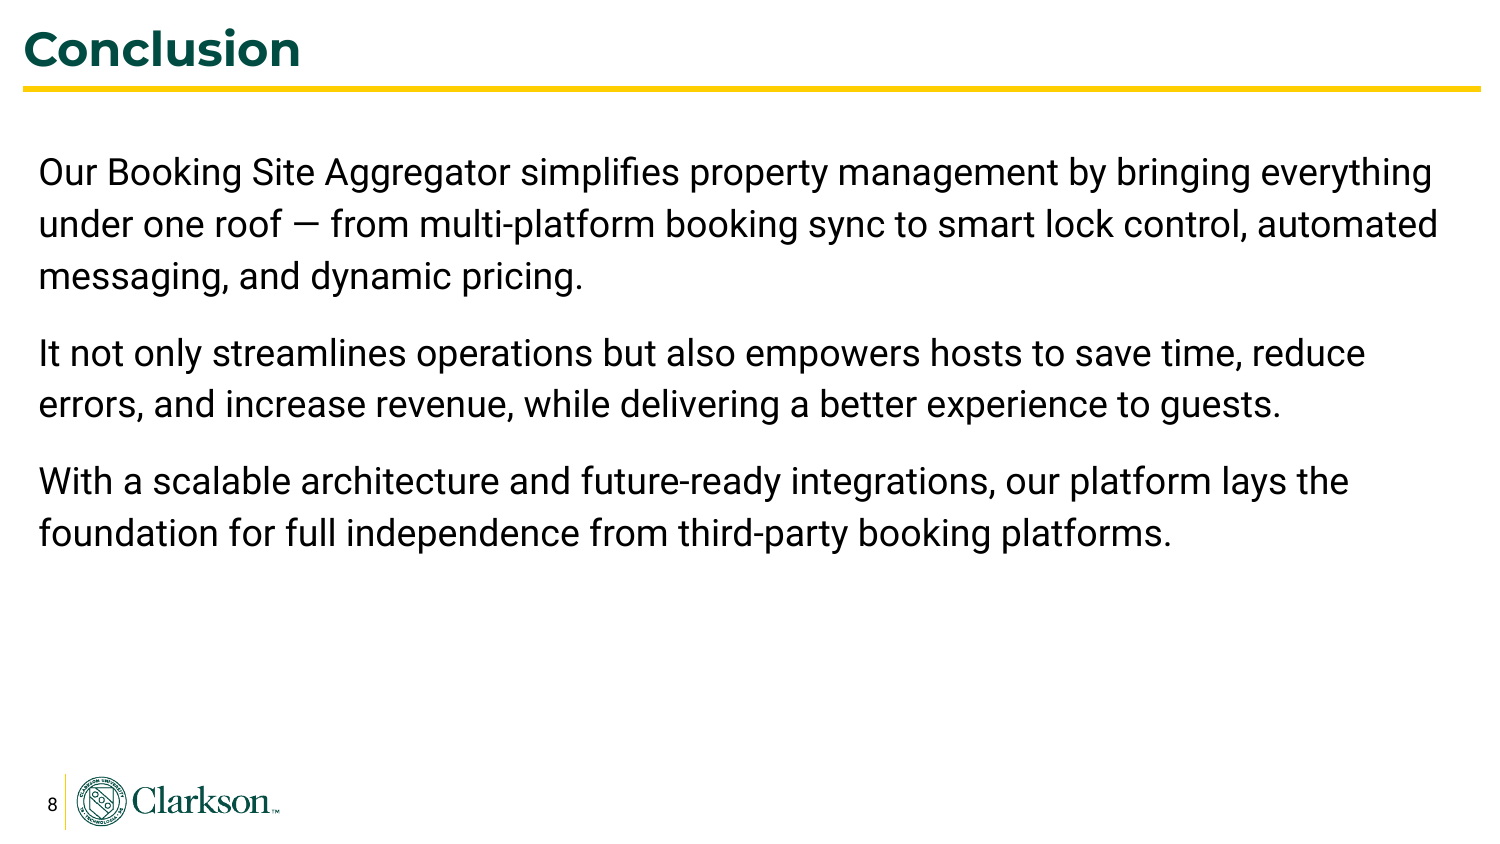

# Conclusion
Our Booking Site Aggregator simplifies property management by bringing everything under one roof — from multi-platform booking sync to smart lock control, automated messaging, and dynamic pricing.
It not only streamlines operations but also empowers hosts to save time, reduce errors, and increase revenue, while delivering a better experience to guests.
With a scalable architecture and future-ready integrations, our platform lays the foundation for full independence from third-party booking platforms.